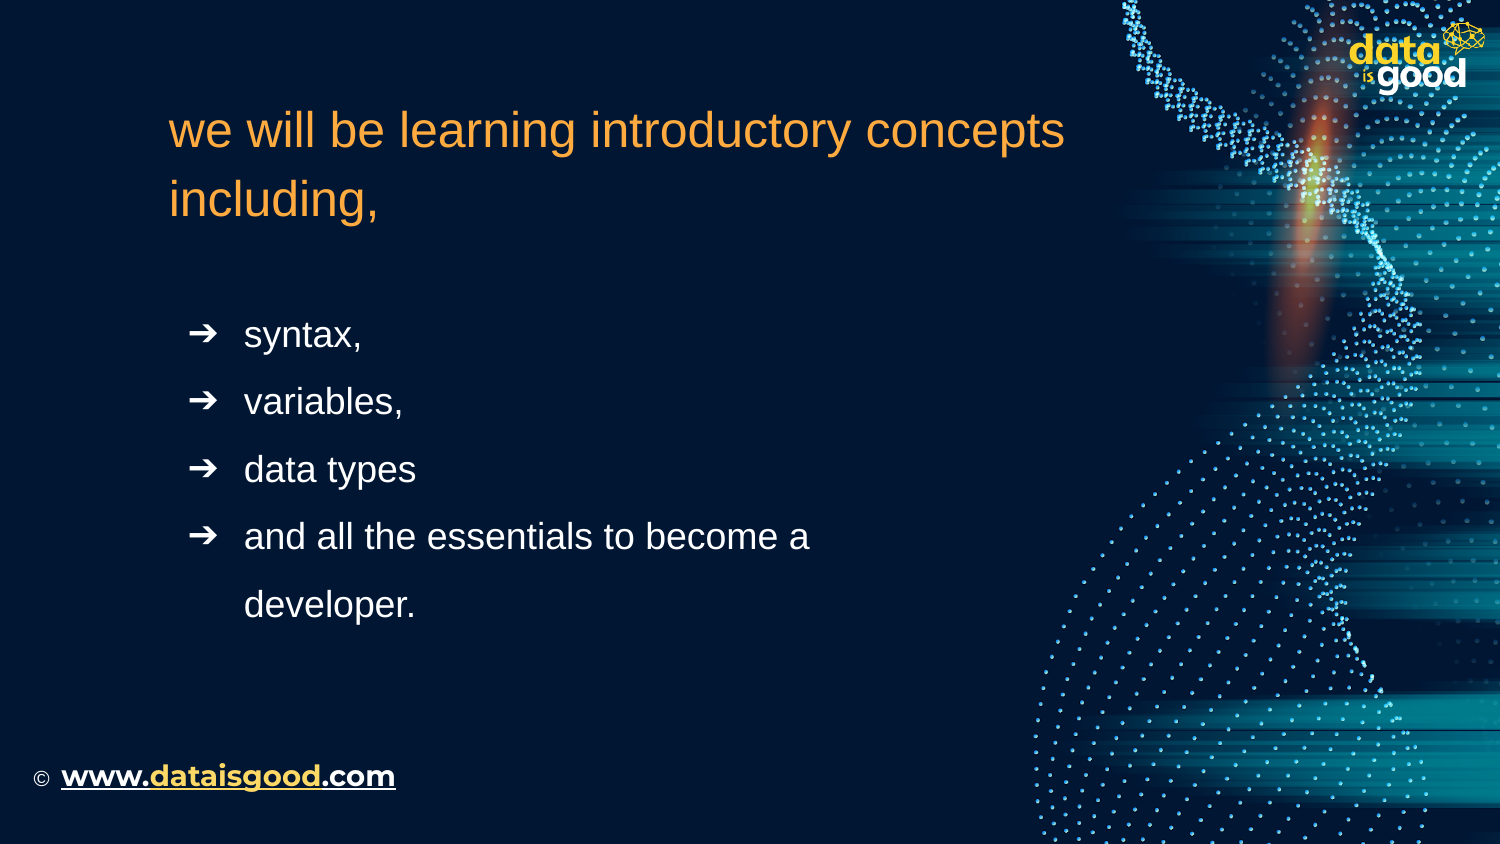

# we will be learning introductory concepts including,
syntax,
variables,
data types
and all the essentials to become a developer.